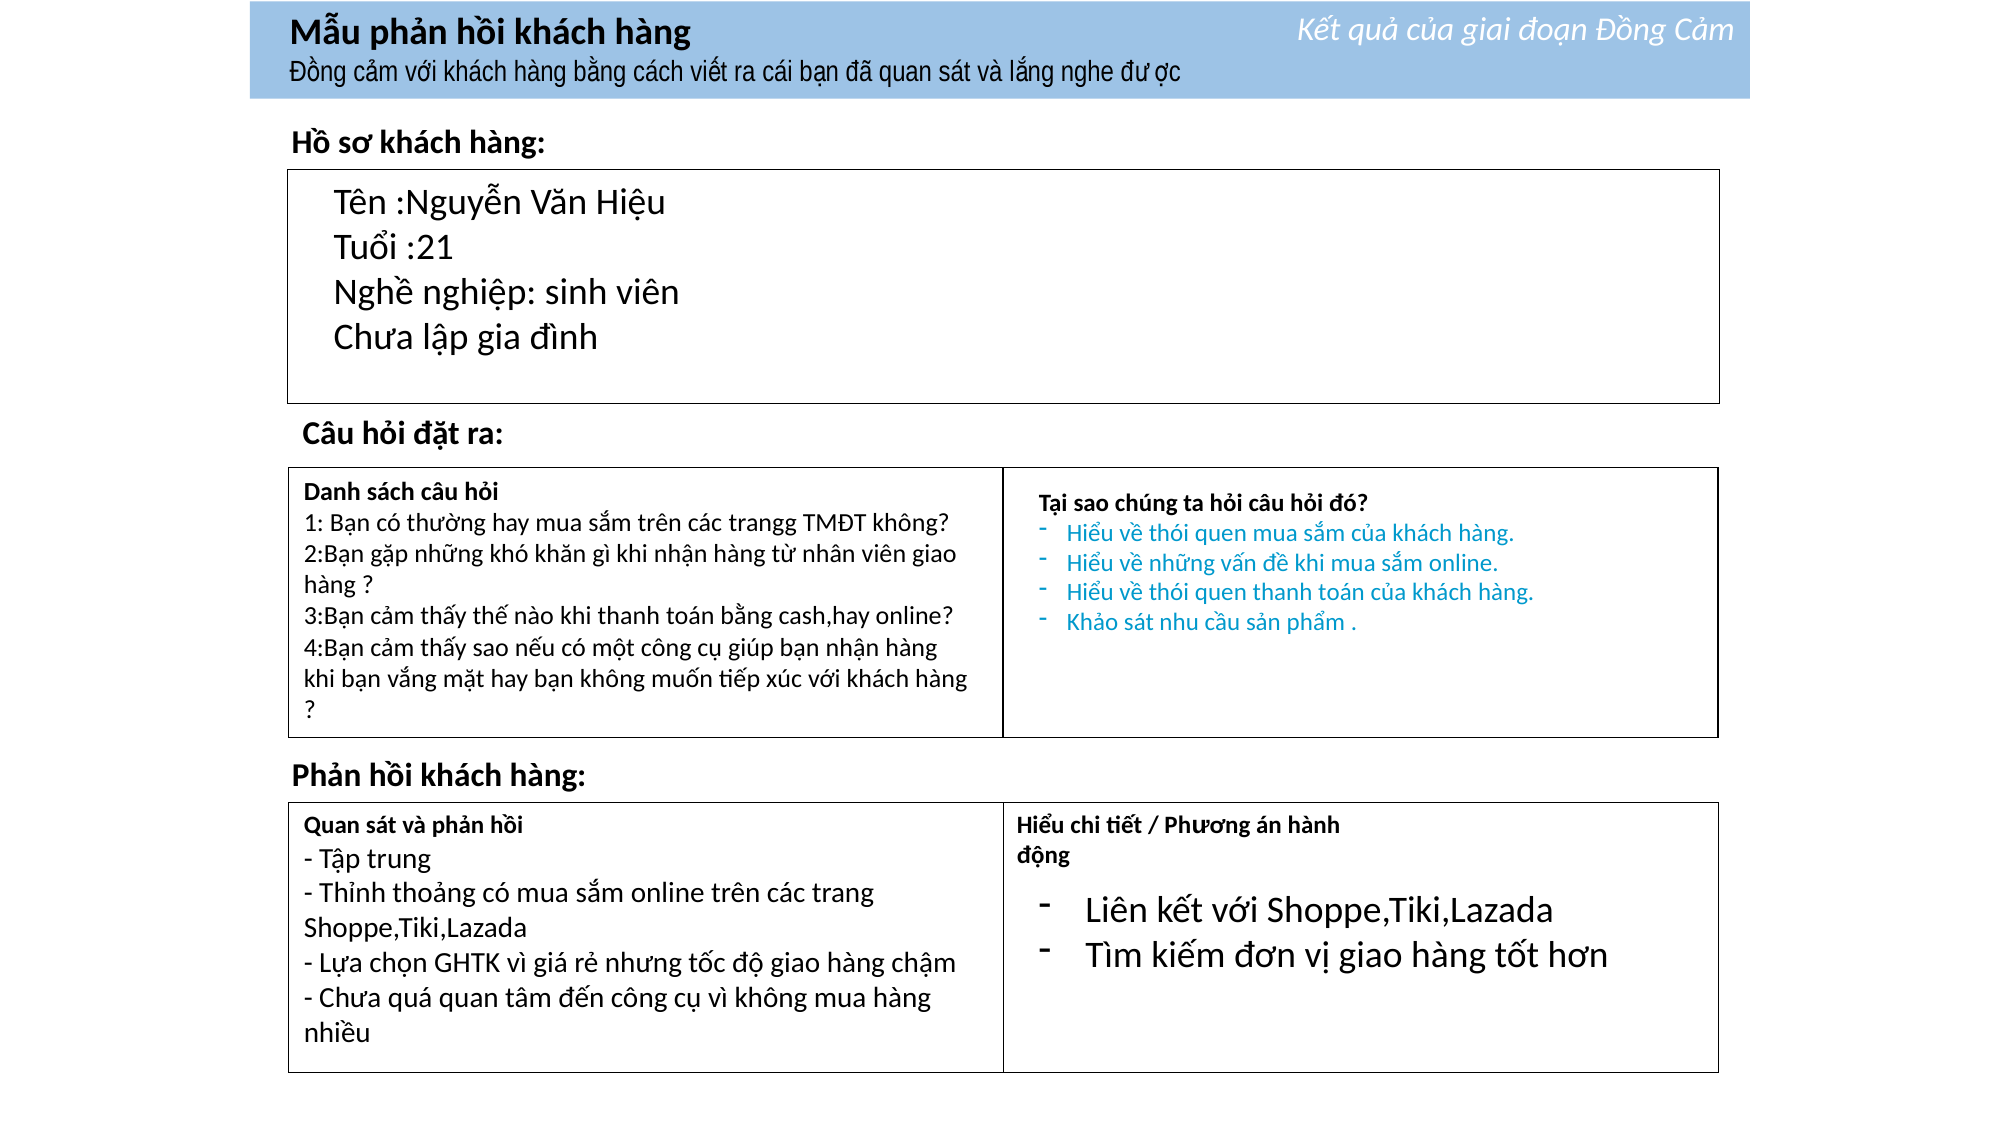

Kết quả của giai đoạn Đồng Cảm
Mẫu phản hồi khách hàng
Đồng cảm với khách hàng bằng cách viết ra cái bạn đã quan sát và lắng nghe được

Hồ sơ khách hàng:

Tên :Nguyễn Văn Hiệu
Tuổi :21
Nghề nghiệp: sinh viên
Chưa lập gia đình

Câu hỏi đặt ra:
Danh sách câu hỏi
1: Bạn có thường hay mua sắm trên các trangg TMĐT không?
2:Bạn gặp những khó khăn gì khi nhận hàng từ nhân viên giao hàng ?
3:Bạn cảm thấy thế nào khi thanh toán bằng cash,hay online?
4:Bạn cảm thấy sao nếu có một công cụ giúp bạn nhận hàng khi bạn vắng mặt hay bạn không muốn tiếp xúc với khách hàng ?

Tại sao chúng ta hỏi câu hỏi đó?
Hiểu về thói quen mua sắm của khách hàng.
Hiểu về những vấn đề khi mua sắm online.
Hiểu về thói quen thanh toán của khách hàng.
Khảo sát nhu cầu sản phẩm .
Phản hồi khách hàng:
Quan sát và phản hồi
- Tập trung
- Thỉnh thoảng có mua sắm online trên các trang Shoppe,Tiki,Lazada
- Lựa chọn GHTK vì giá rẻ nhưng tốc độ giao hàng chậm
- Chưa quá quan tâm đến công cụ vì không mua hàng nhiều
Hiểu chi tiết / Phương án hành động

Liên kết với Shoppe,Tiki,Lazada
Tìm kiếm đơn vị giao hàng tốt hơn